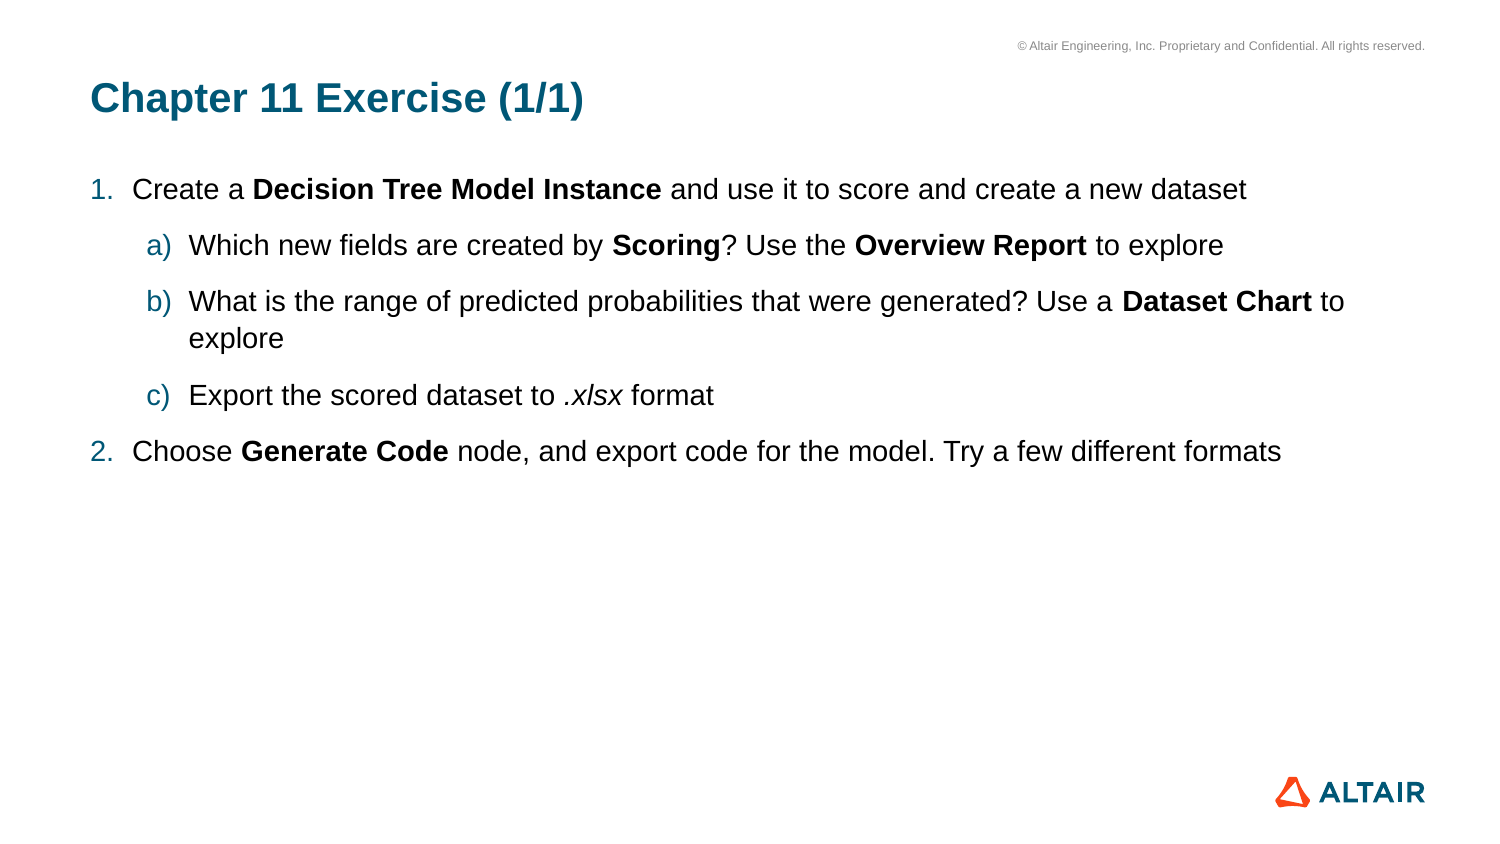

# Chapter 11 Exercise (1/1)

Create a Decision Tree Model Instance and use it to score and create a new dataset
Which new fields are created by Scoring? Use the Overview Report to explore
What is the range of predicted probabilities that were generated? Use a Dataset Chart to explore
Export the scored dataset to .xlsx format
Choose Generate Code node, and export code for the model. Try a few different formats